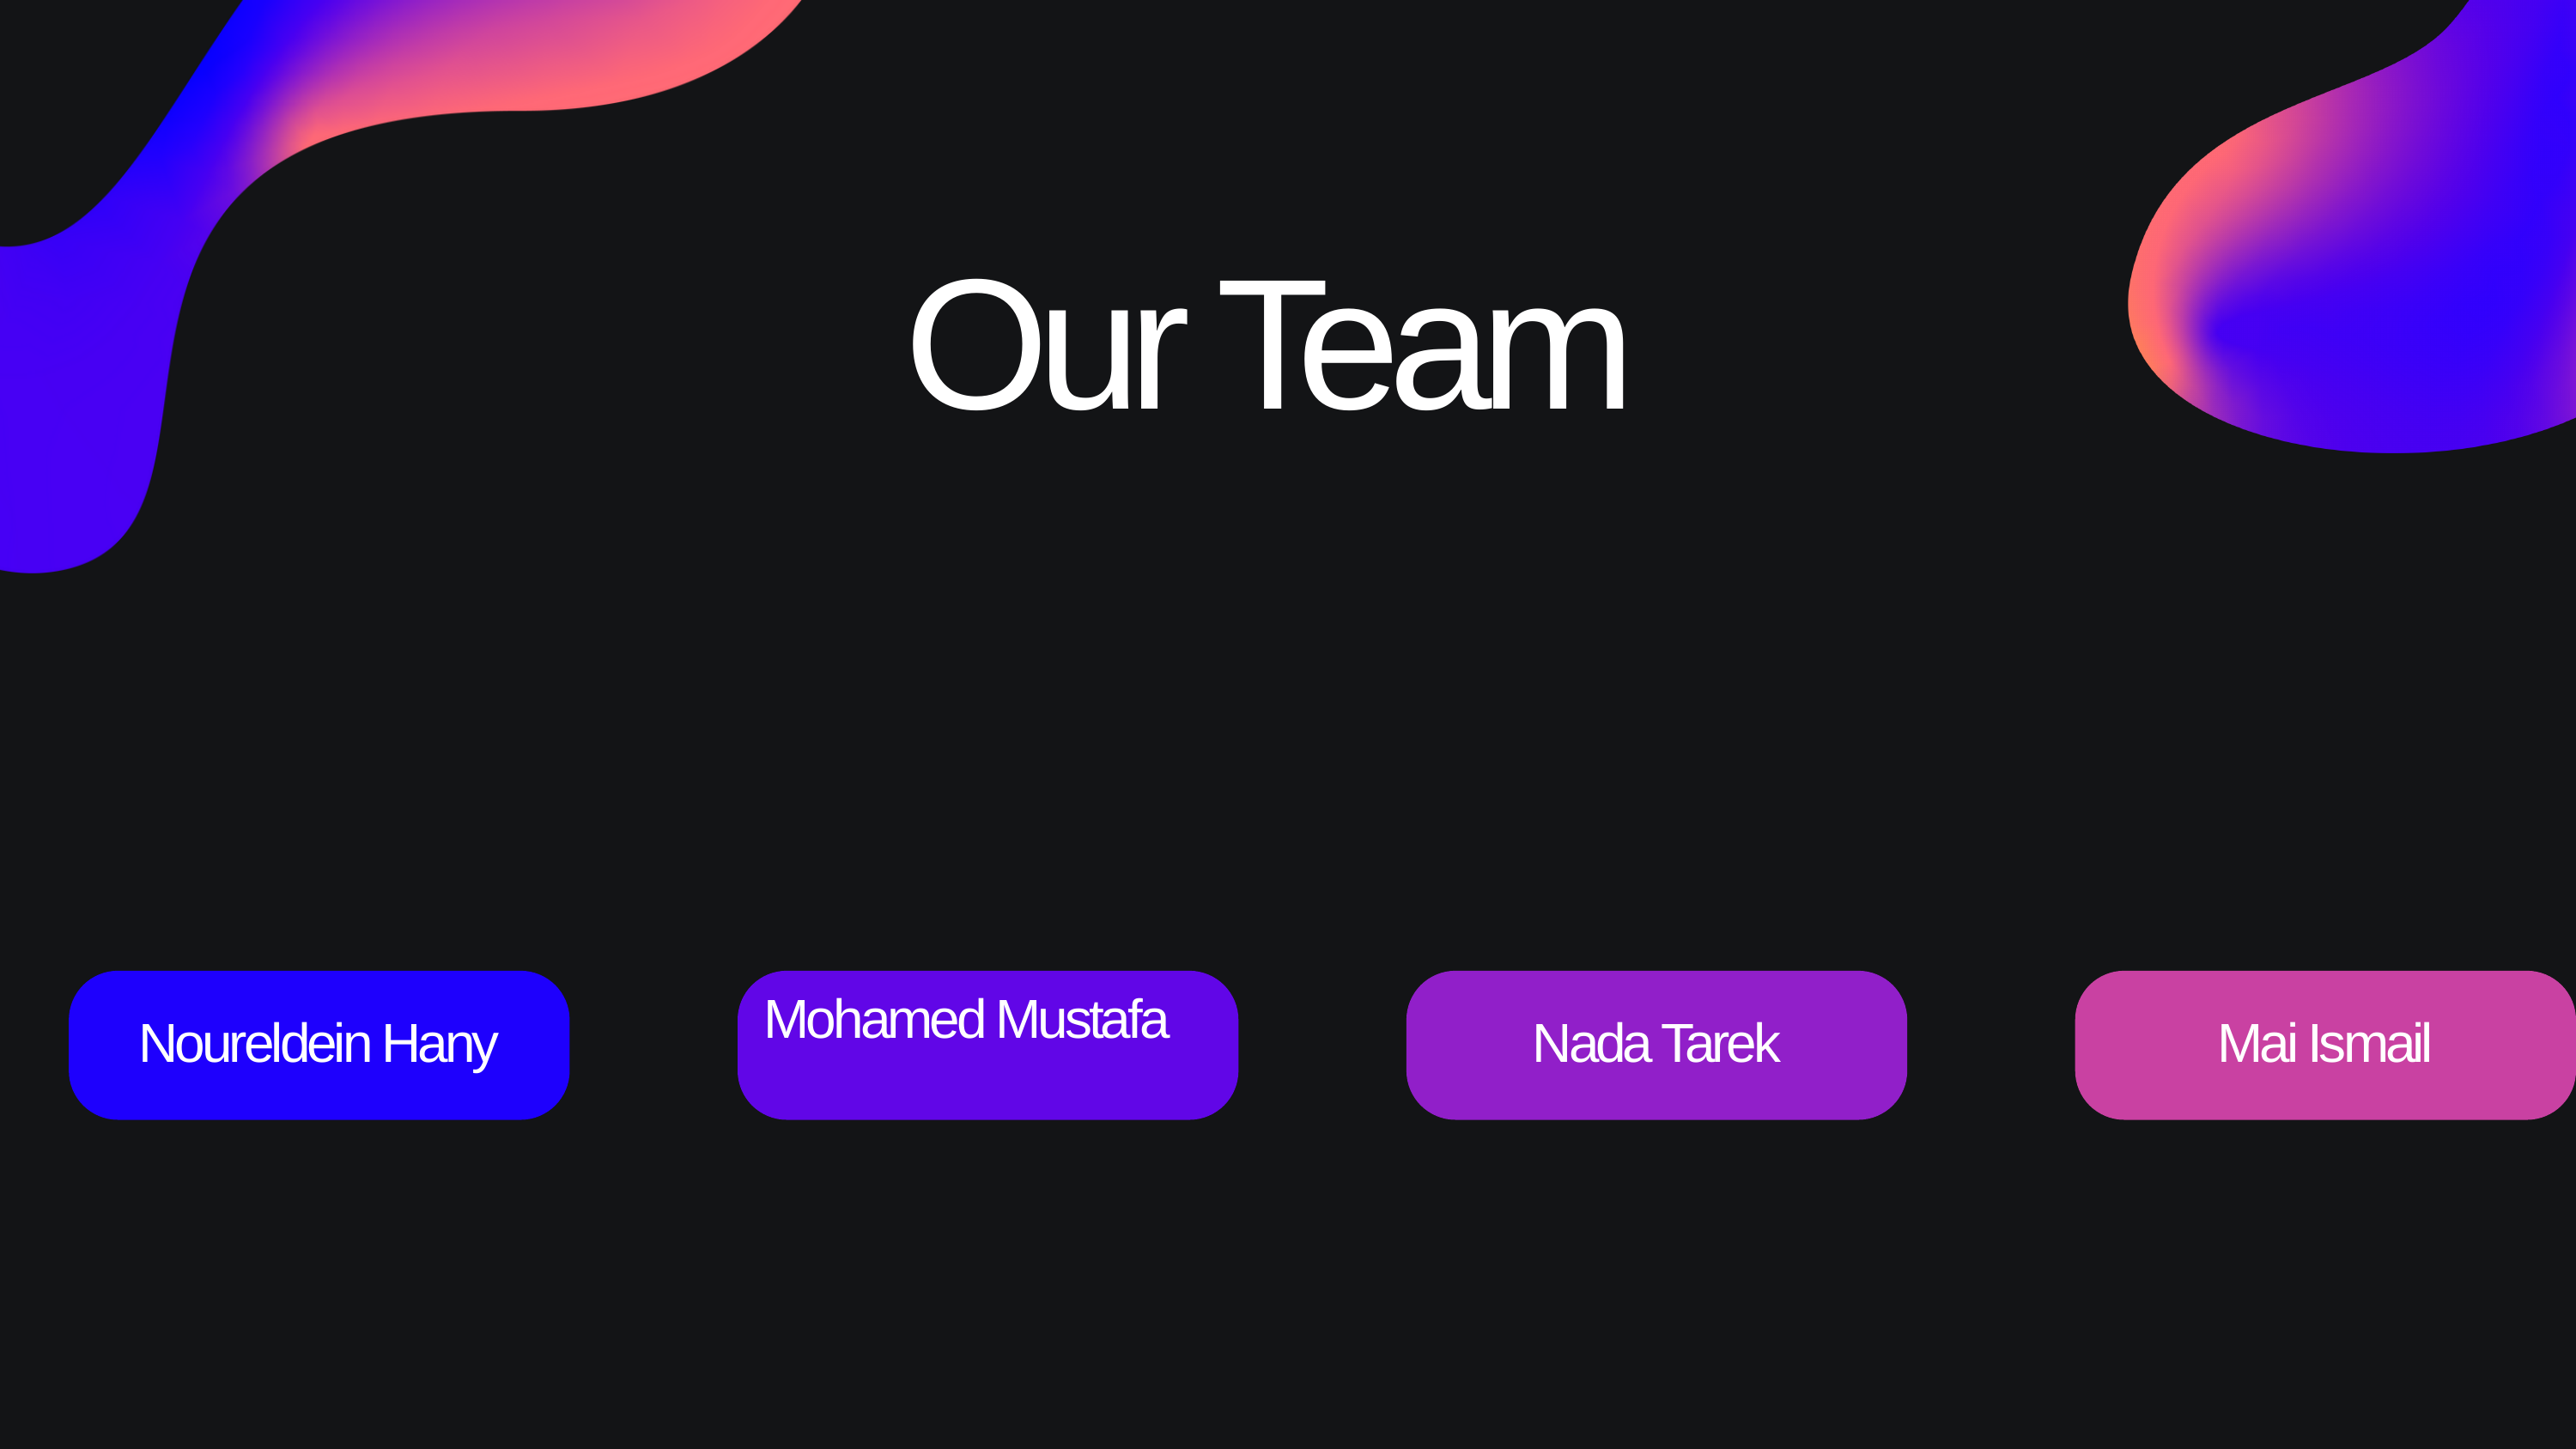

Our Team

Mohamed Mustafa
Noureldein Hany
Nada Tarek
Mai Ismail